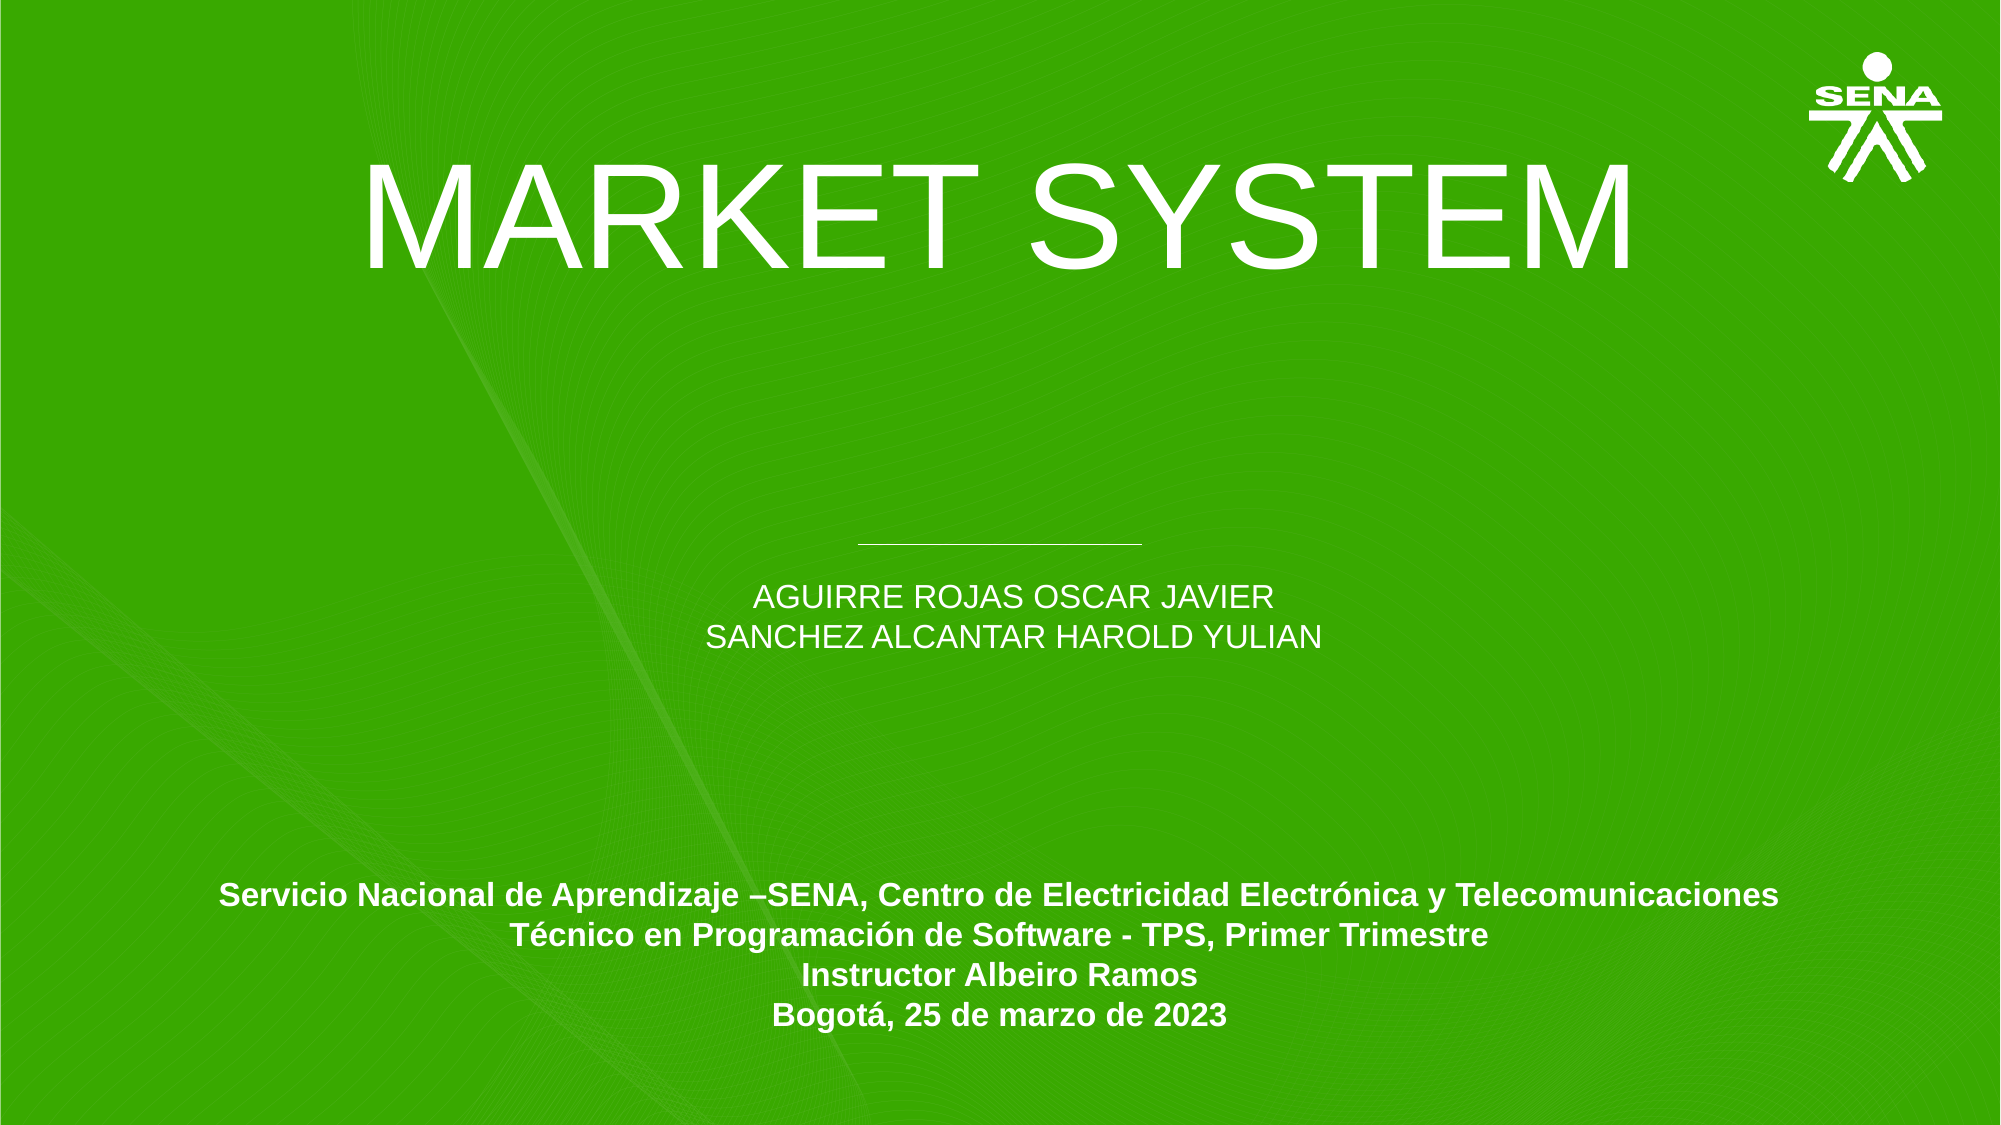

MARKET SYSTEM
AGUIRRE ROJAS OSCAR JAVIER
SANCHEZ ALCANTAR HAROLD YULIAN

Servicio Nacional de Aprendizaje –SENA, Centro de Electricidad Electrónica y Telecomunicaciones
Técnico en Programación de Software - TPS, Primer Trimestre
Instructor Albeiro Ramos
Bogotá, 25 de marzo de 2023